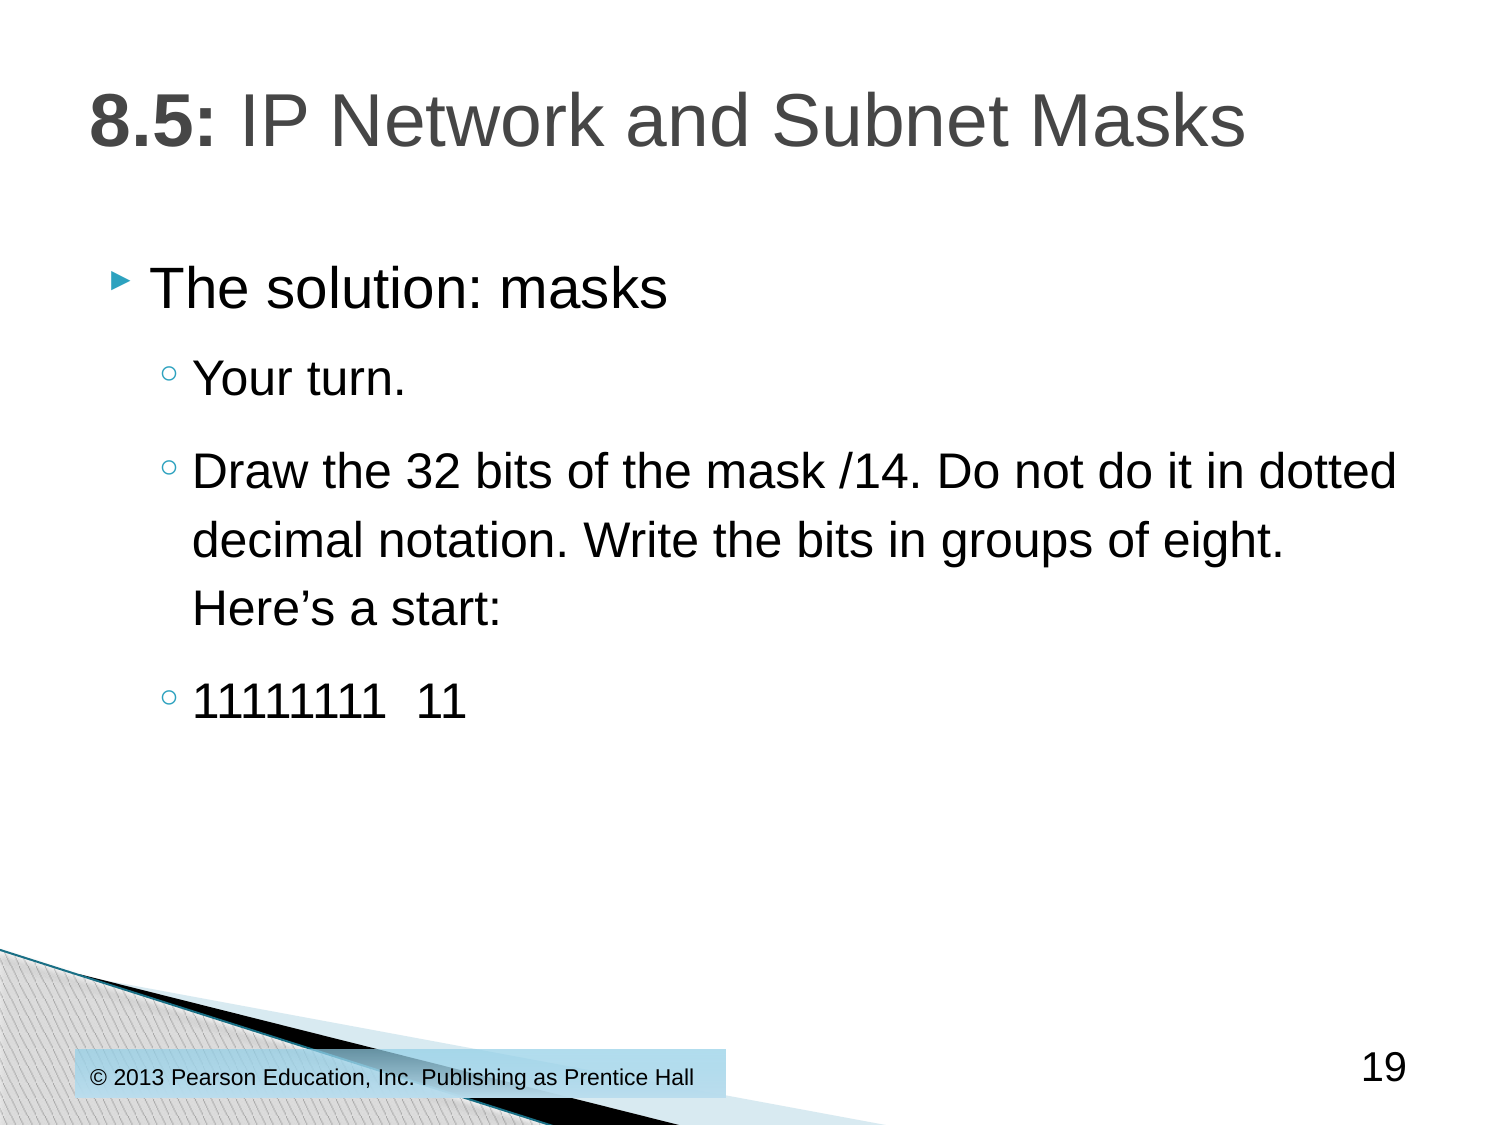

# 8.5: IP Network and Subnet Masks
The solution: masks
Your turn.
Draw the 32 bits of the mask /14. Do not do it in dotted decimal notation. Write the bits in groups of eight. Here’s a start:
11111111  11
19
© 2013 Pearson Education, Inc. Publishing as Prentice Hall